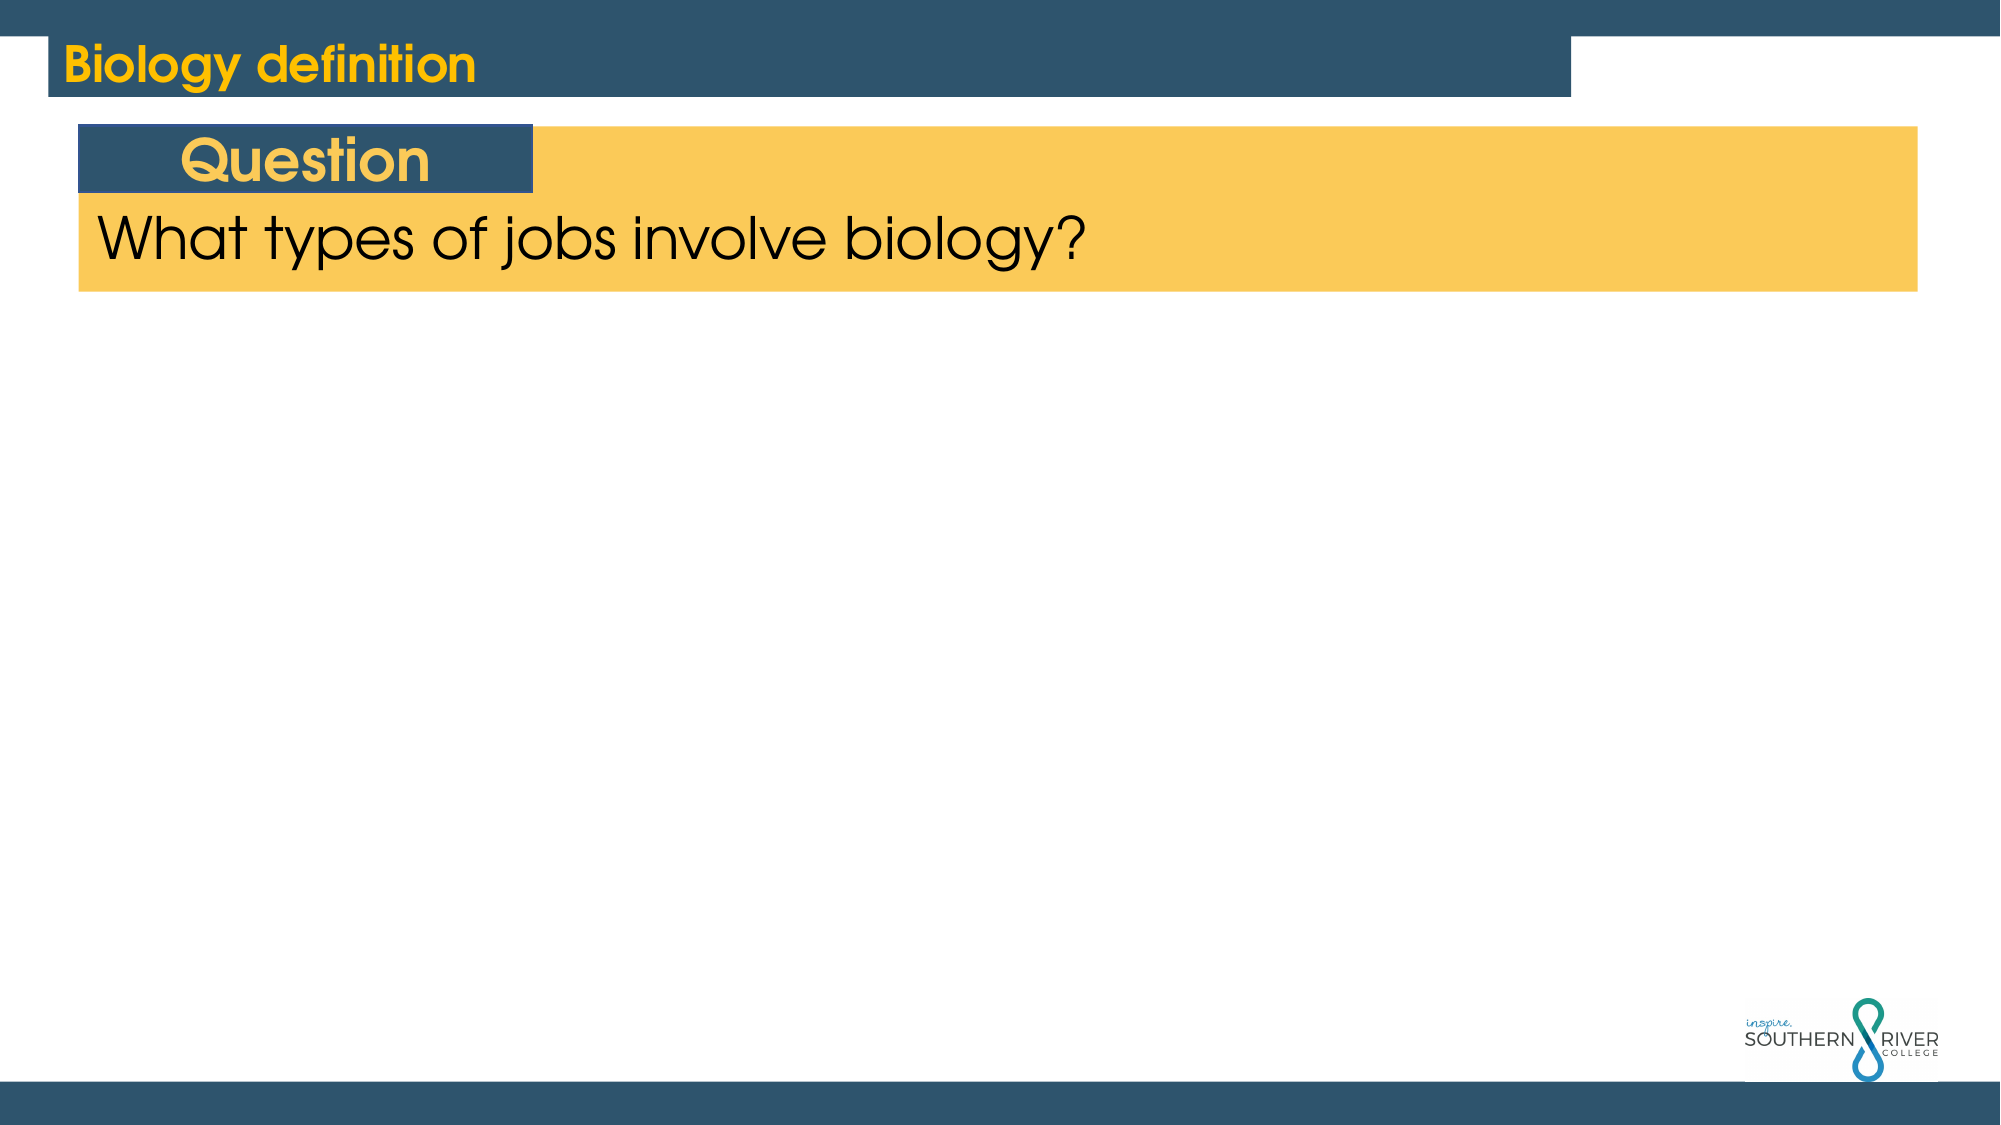

Biology definition
Question

What types of jobs involve biology?